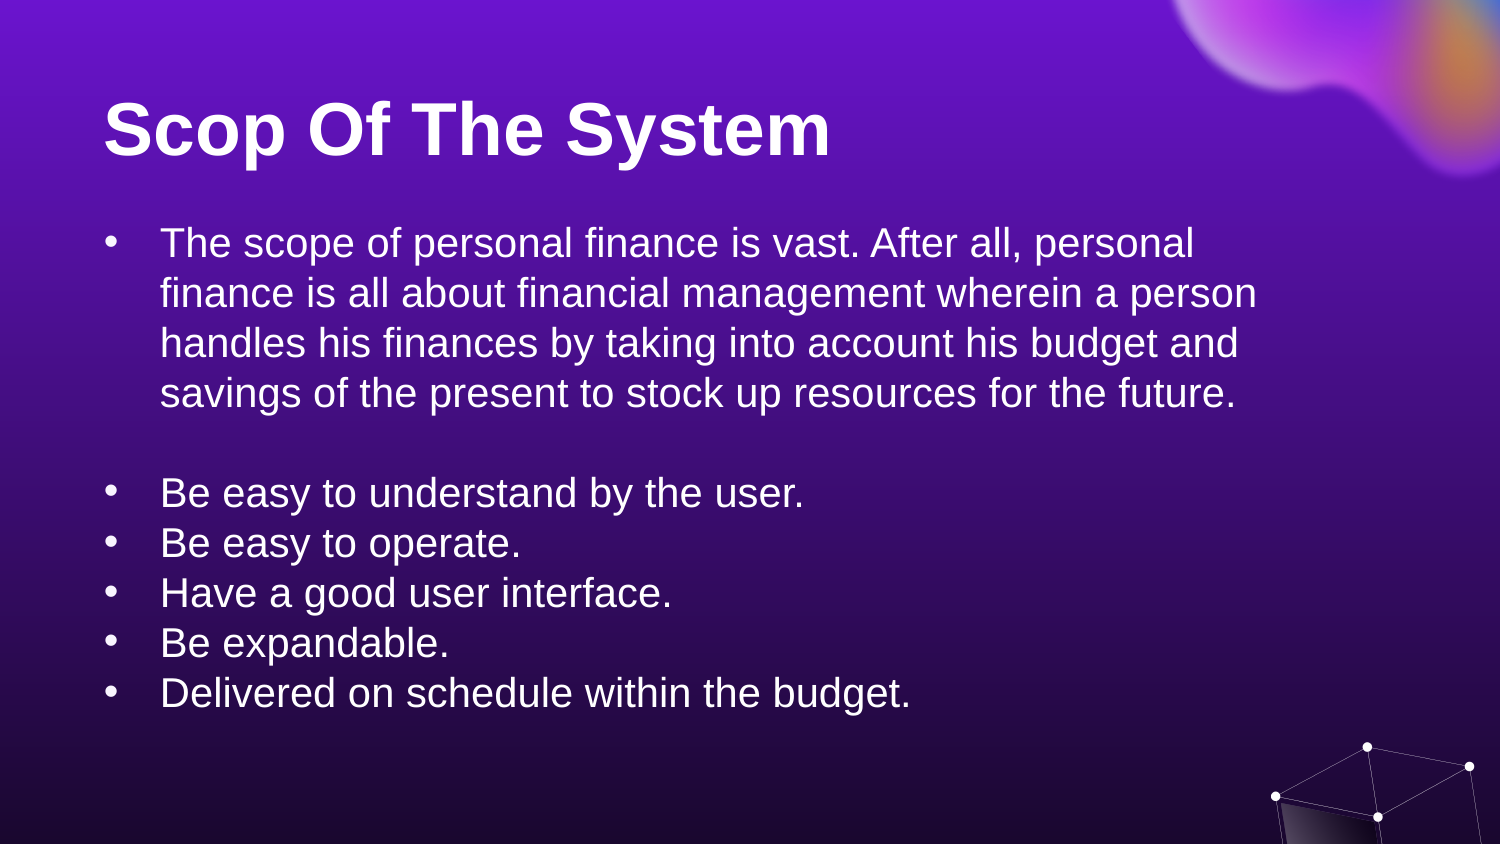

Scop Of The System

The scope of personal finance is vast. After all, personal finance is all about financial management wherein a person handles his finances by taking into account his budget and savings of the present to stock up resources for the future.
Be easy to understand by the user.
Be easy to operate.
Have a good user interface.
Be expandable.
Delivered on schedule within the budget.